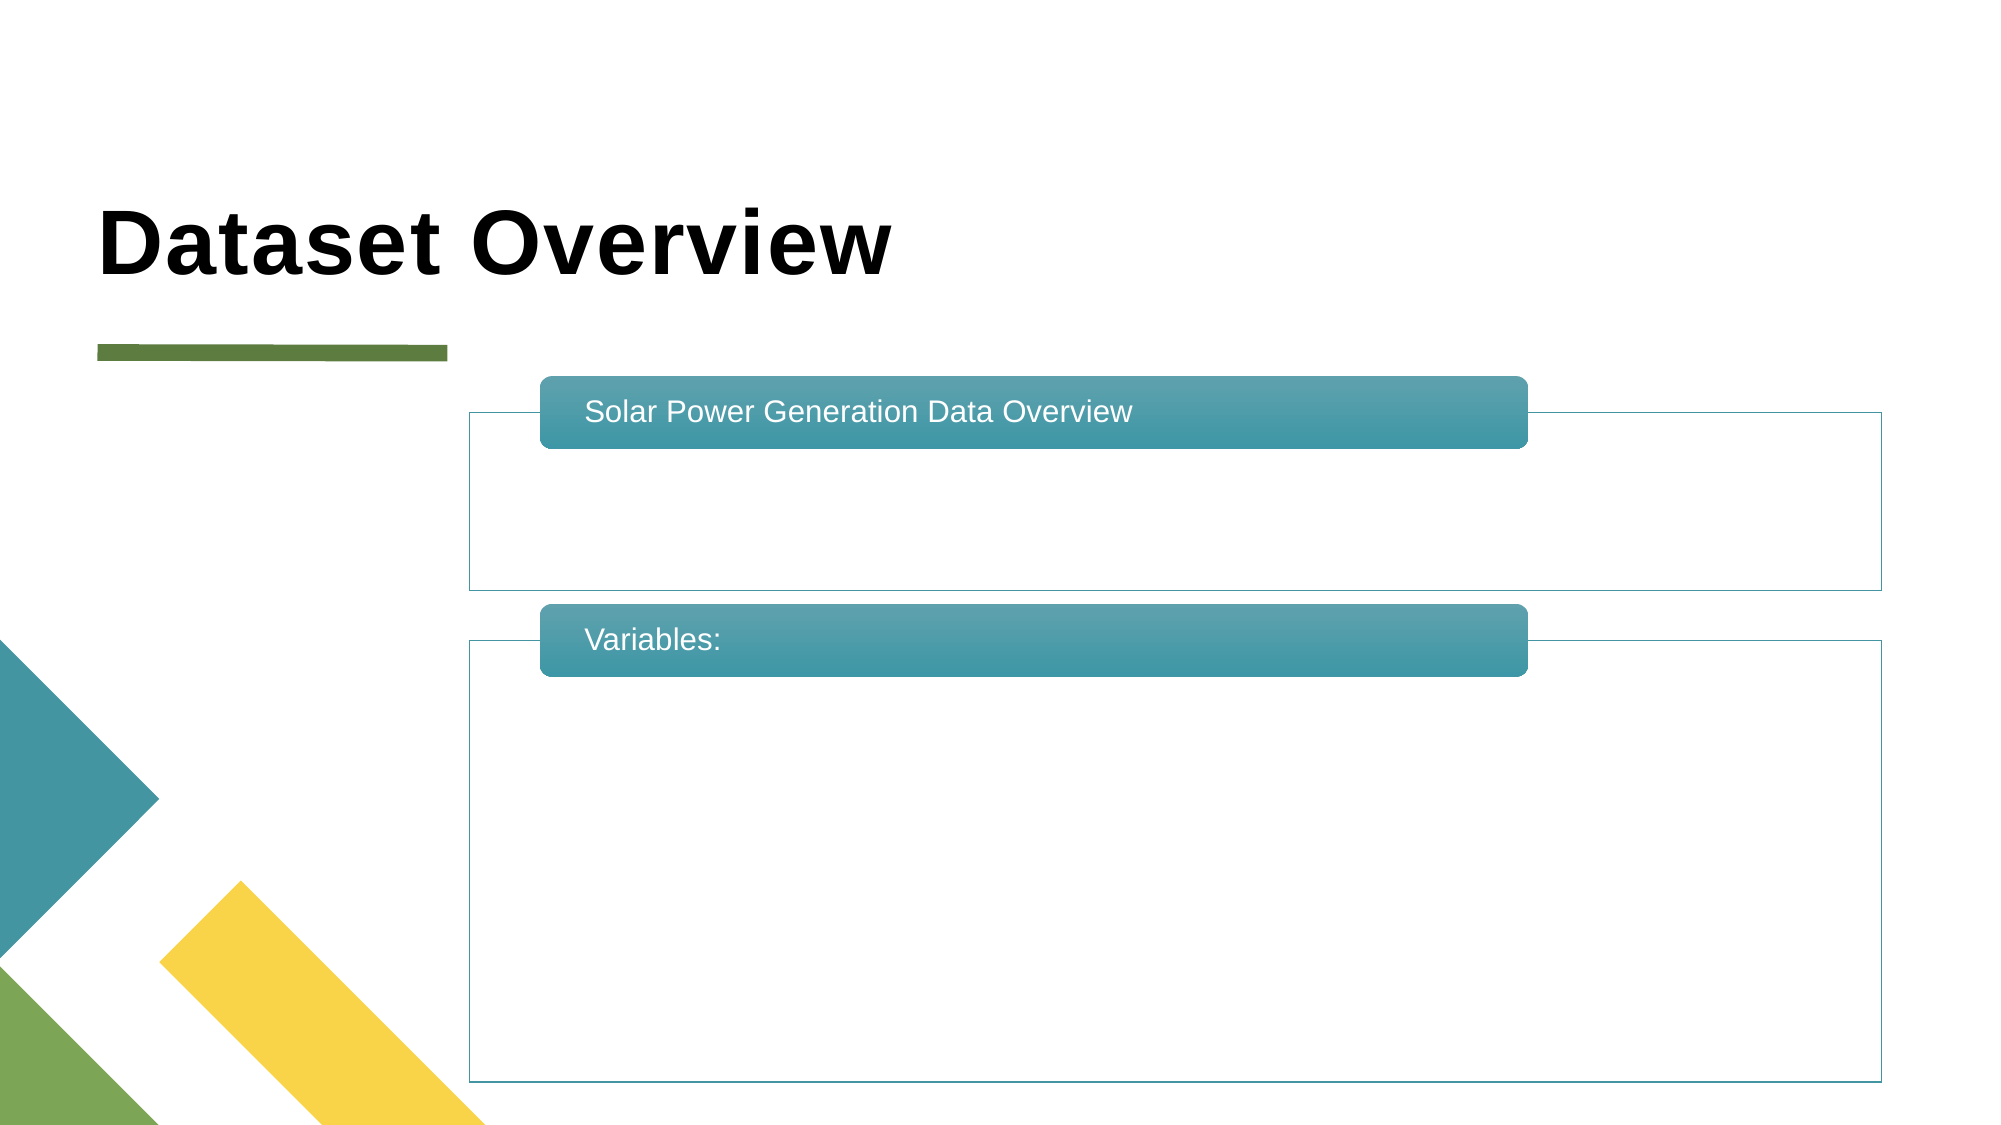

# Dataset Overview
File: solarpowergeneration.csv
Rows: 2920 (Instances)
Columns: 10 (Variables)
Solar Power Generation Data Overview
distance_to_solar_noon: Radians
temperature: Daily average temperature, °C
wind_direction: Daily average wind direction, ° (0-360)
wind_speed: Daily average wind speed, m/s
sky_cover: Scale of 0 to 4 (0: clear, 4: wholly covered)
visibility: Kilometers
humidity: Percentage
average_wind_speed: 3-hour average wind speed, m/s
average_pressure: 3-hour average barometric pressure, inches of mercury
power_generated (Target): Joules (3-hour intervals)
Variables: